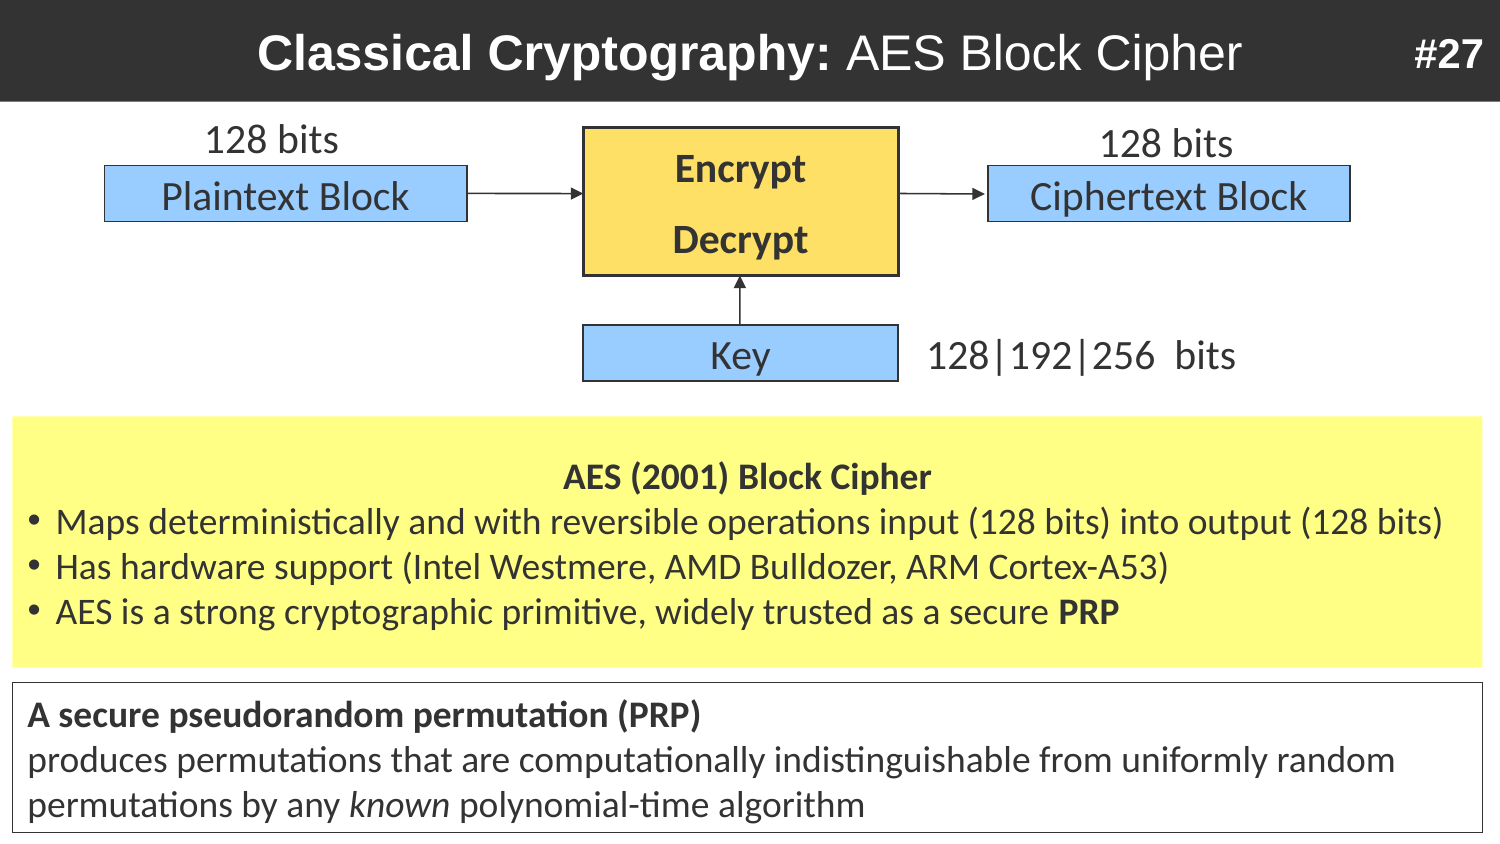

Classical Cryptography: AES Block Cipher
#27
128 bits
128 bits
Encrypt
Decrypt
Plaintext Block
Ciphertext Block

128|192|256  bits
Key
AES (2001) Block Cipher
Maps deterministically and with reversible operations input (128 bits) into output (128 bits)
Has hardware support (Intel Westmere, AMD Bulldozer, ARM Cortex-A53)
AES is a strong cryptographic primitive, widely trusted as a secure PRP
A secure pseudorandom permutation (PRP)
produces permutations that are computationally indistinguishable from uniformly random permutations by any known polynomial-time algorithm